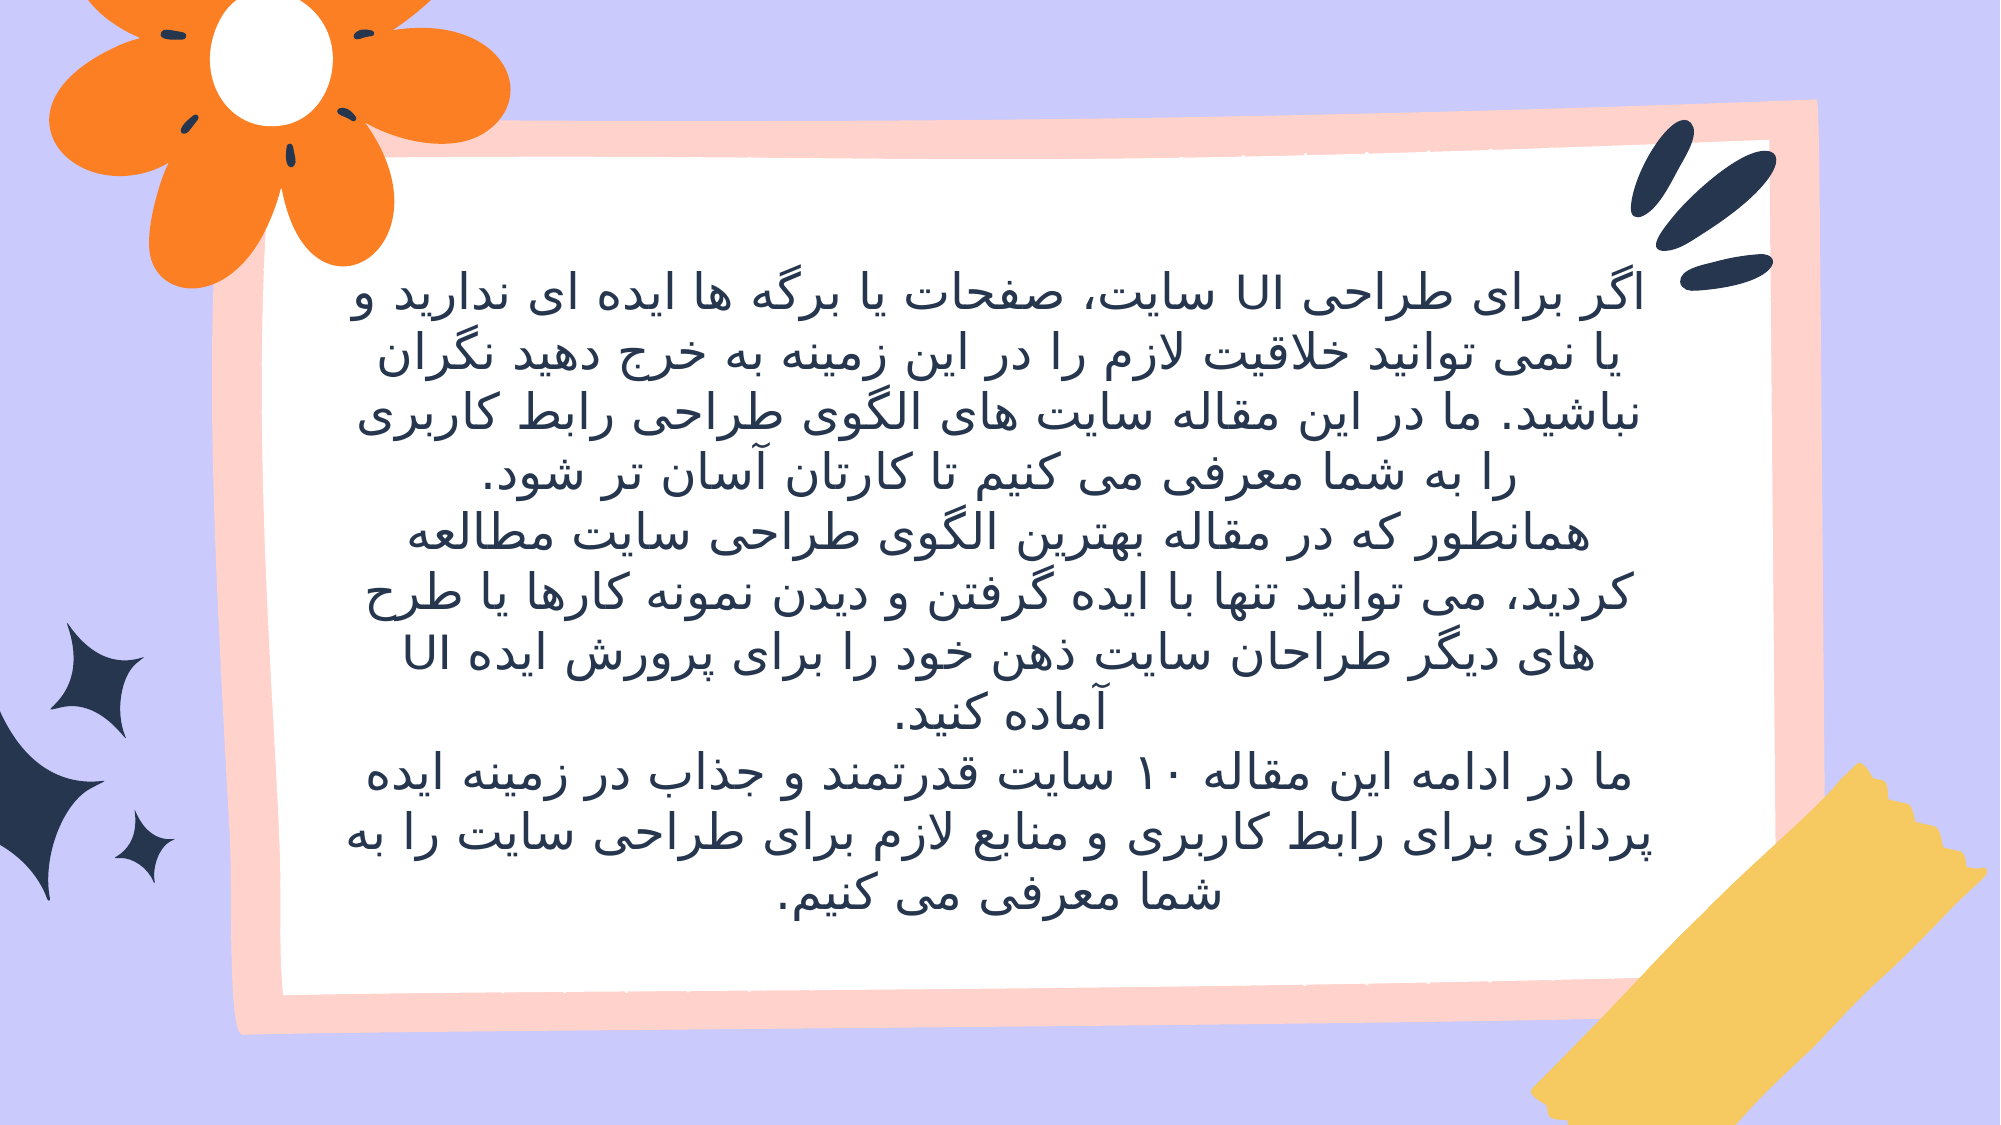

اگر برای طراحی UI سایت، صفحات یا برگه ها ایده ای ندارید و یا نمی توانید خلاقیت لازم را در این زمینه به خرج دهید نگران نباشید. ما در این مقاله سایت های الگوی طراحی رابط کاربری را به شما معرفی می کنیم تا کارتان آسان تر شود.
همانطور که در مقاله بهترین الگوی طراحی سایت مطالعه کردید، می توانید تنها با ایده گرفتن و دیدن نمونه کارها یا طرح های دیگر طراحان سایت ذهن خود را برای پرورش ایده UI آماده کنید.
ما در ادامه این مقاله ۱۰ سایت قدرتمند و جذاب در زمینه ایده پردازی برای رابط کاربری و منابع لازم برای طراحی سایت را به شما معرفی می کنیم.